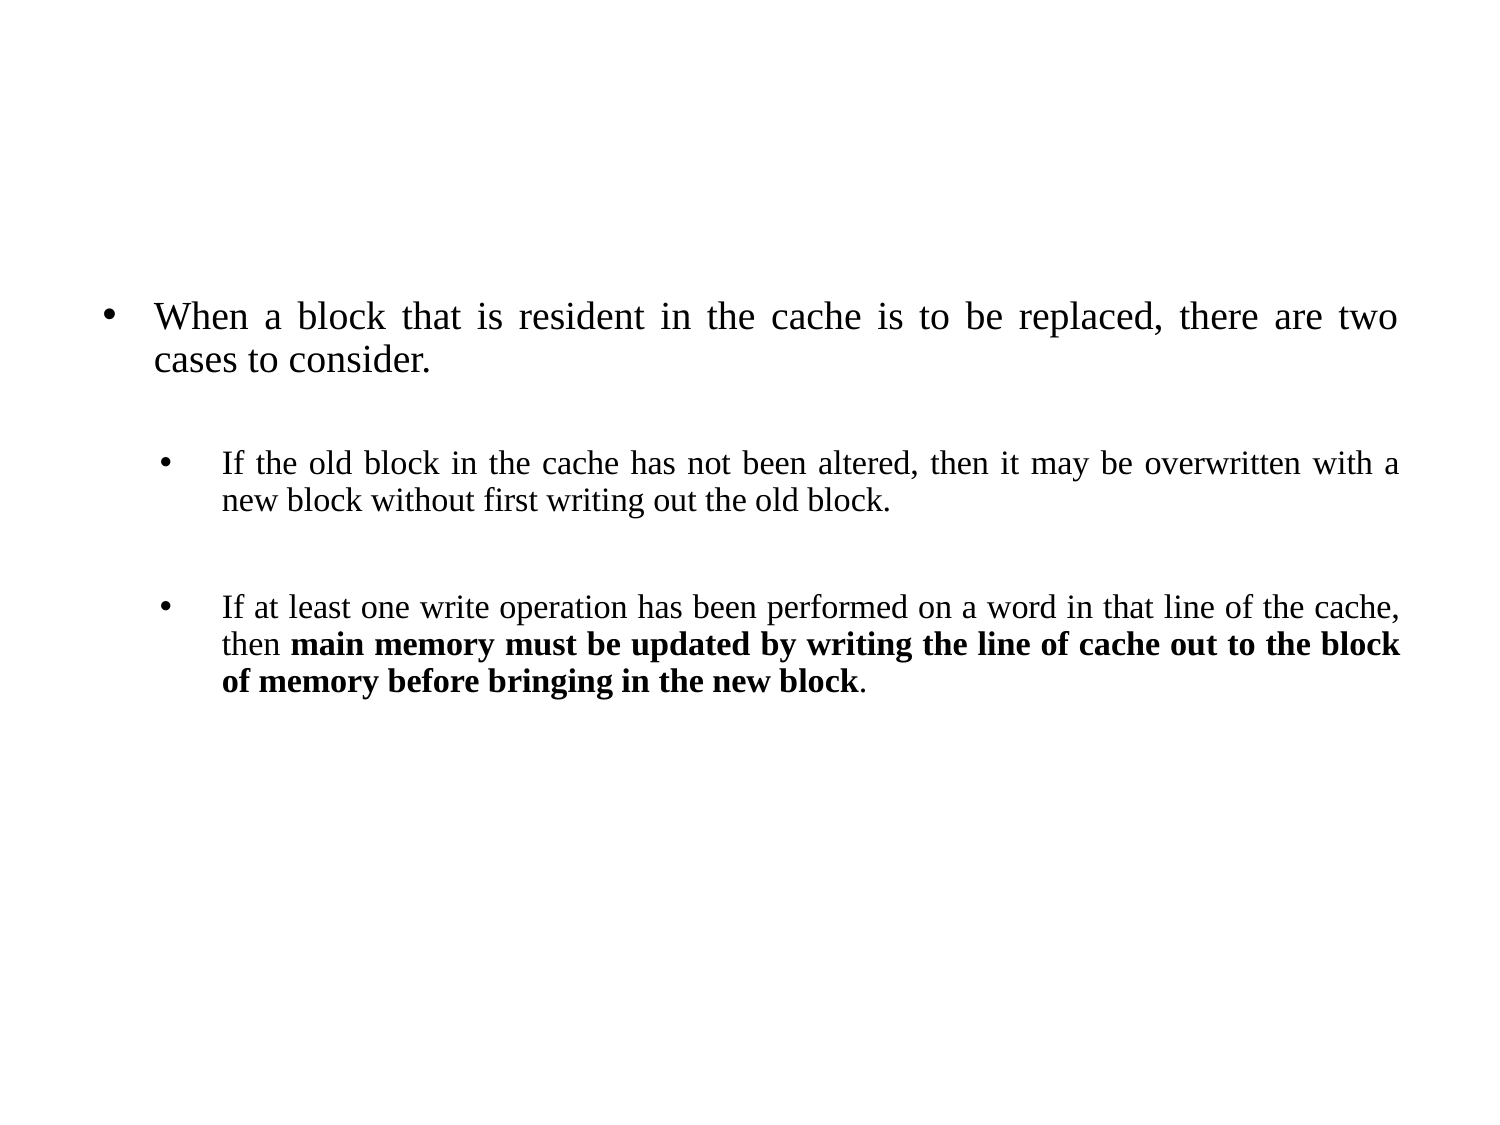

When a block that is resident in the cache is to be replaced, there are two cases to consider.

If the old block in the cache has not been altered, then it may be overwritten with a new block without first writing out the old block.

If at least one write operation has been performed on a word in that line of the cache, then main memory must be updated by writing the line of cache out to the block of memory before bringing in the new block.